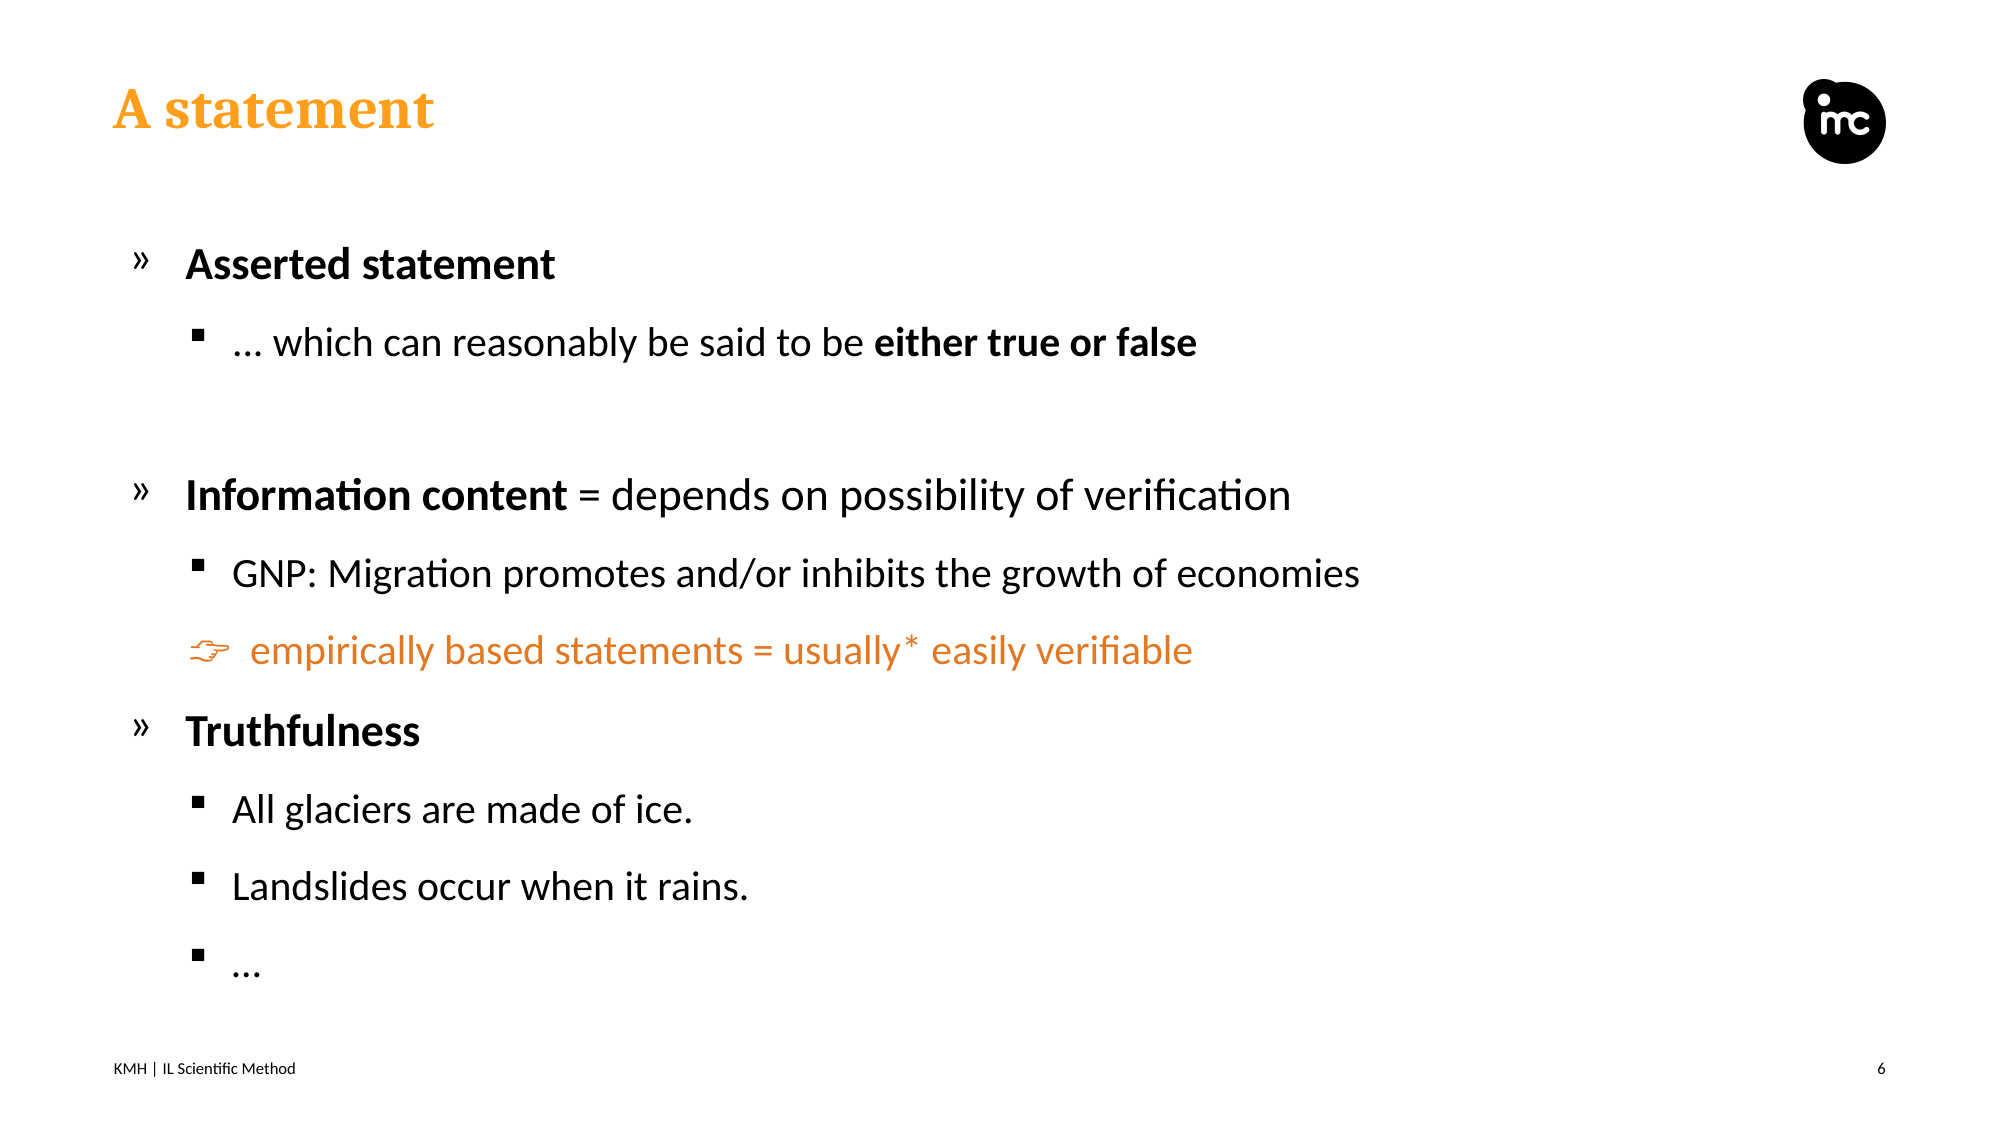

# A statement
Asserted statement
... which can reasonably be said to be either true or false

Information content = depends on possibility of verification
GNP: Migration promotes and/or inhibits the growth of economies
👉  empirically based statements = usually* easily verifiable
Truthfulness
All glaciers are made of ice.
Landslides occur when it rains.
…
KMH | IL Scientific Method

6